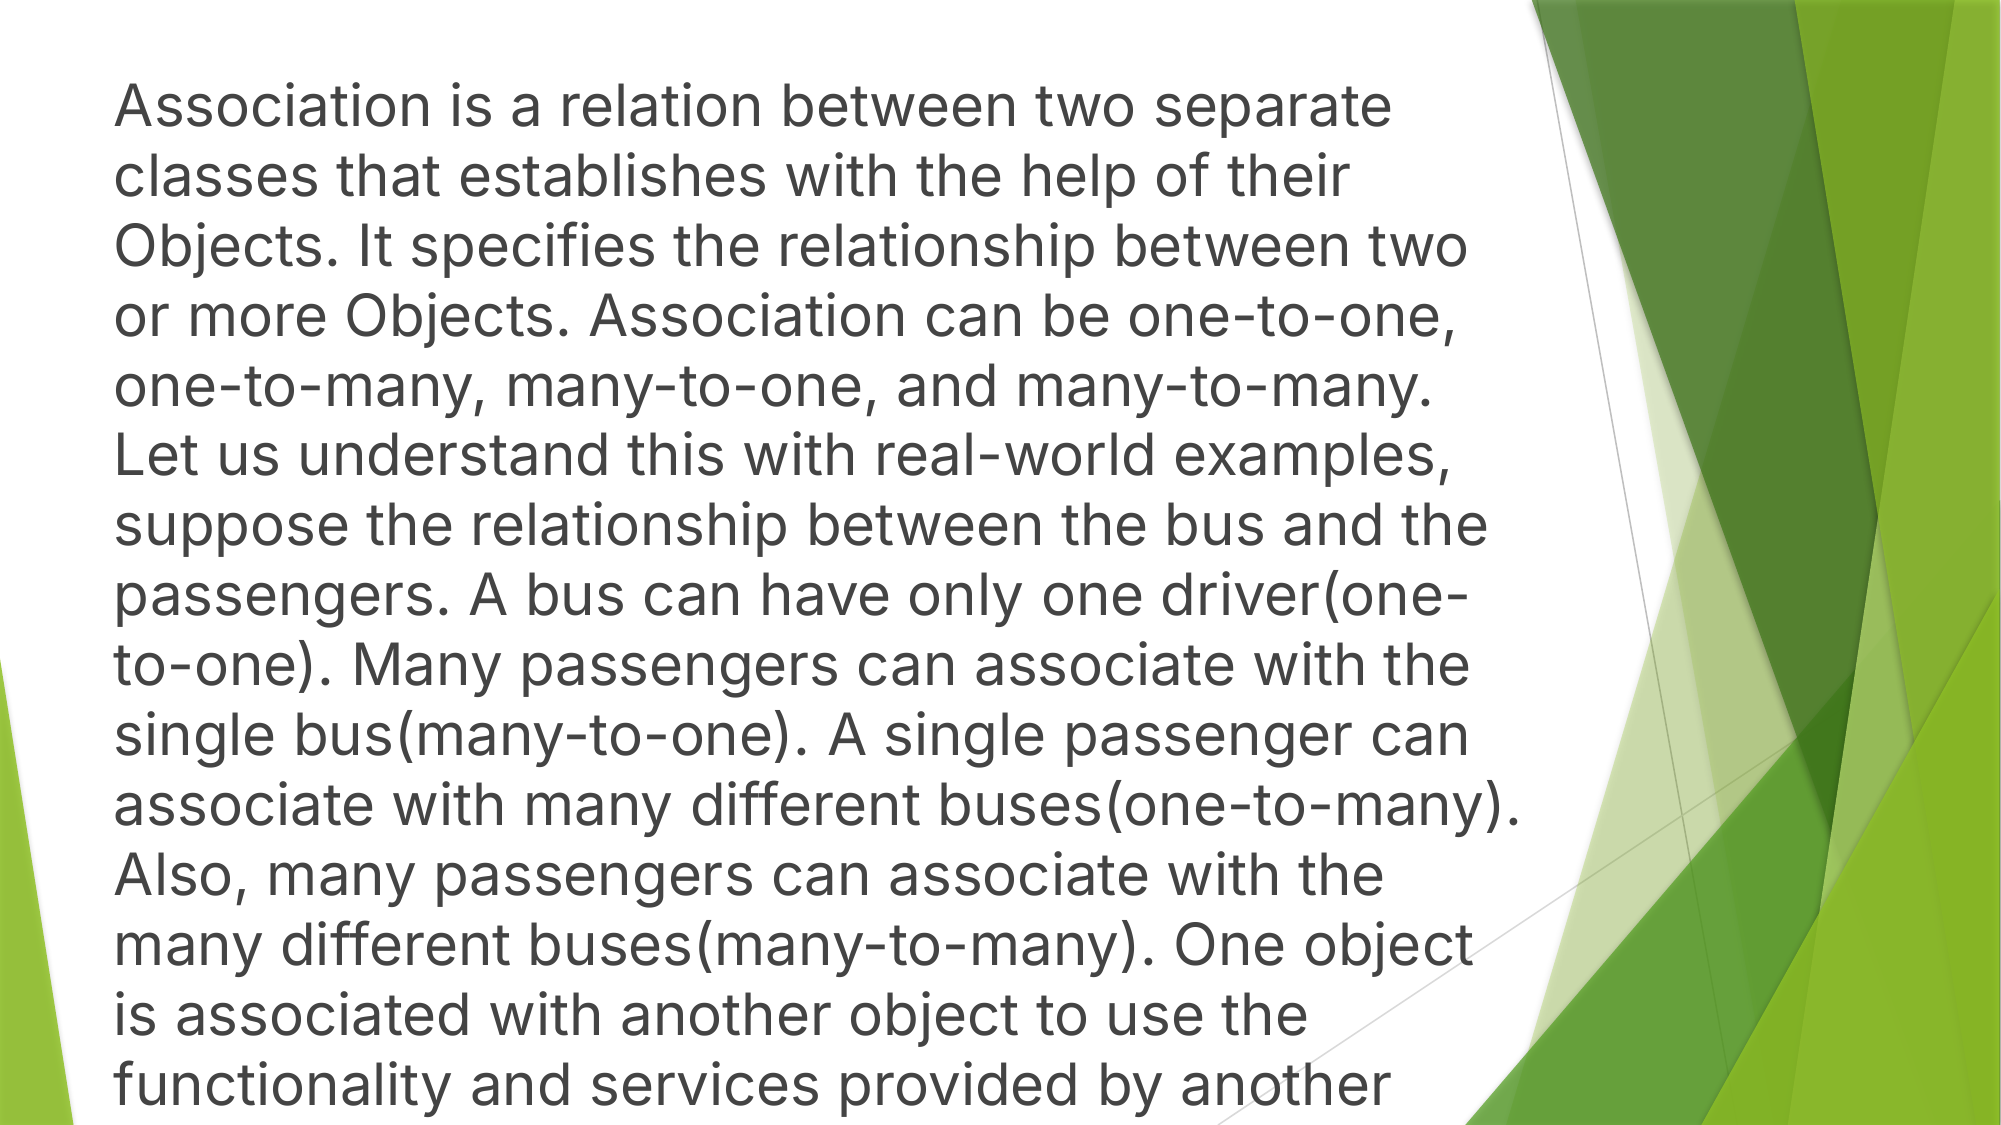

Association is a relation between two separate classes that establishes with the help of their Objects. It specifies the relationship between two or more Objects. Association can be one-to-one, one-to-many, many-to-one, and many-to-many. Let us understand this with real-world examples, suppose the relationship between the bus and the passengers. A bus can have only one driver(one-to-one). Many passengers can associate with the single bus(many-to-one). A single passenger can associate with many different buses(one-to-many). Also, many passengers can associate with the many different buses(many-to-many). One object is associated with another object to use the functionality and services provided by another object.